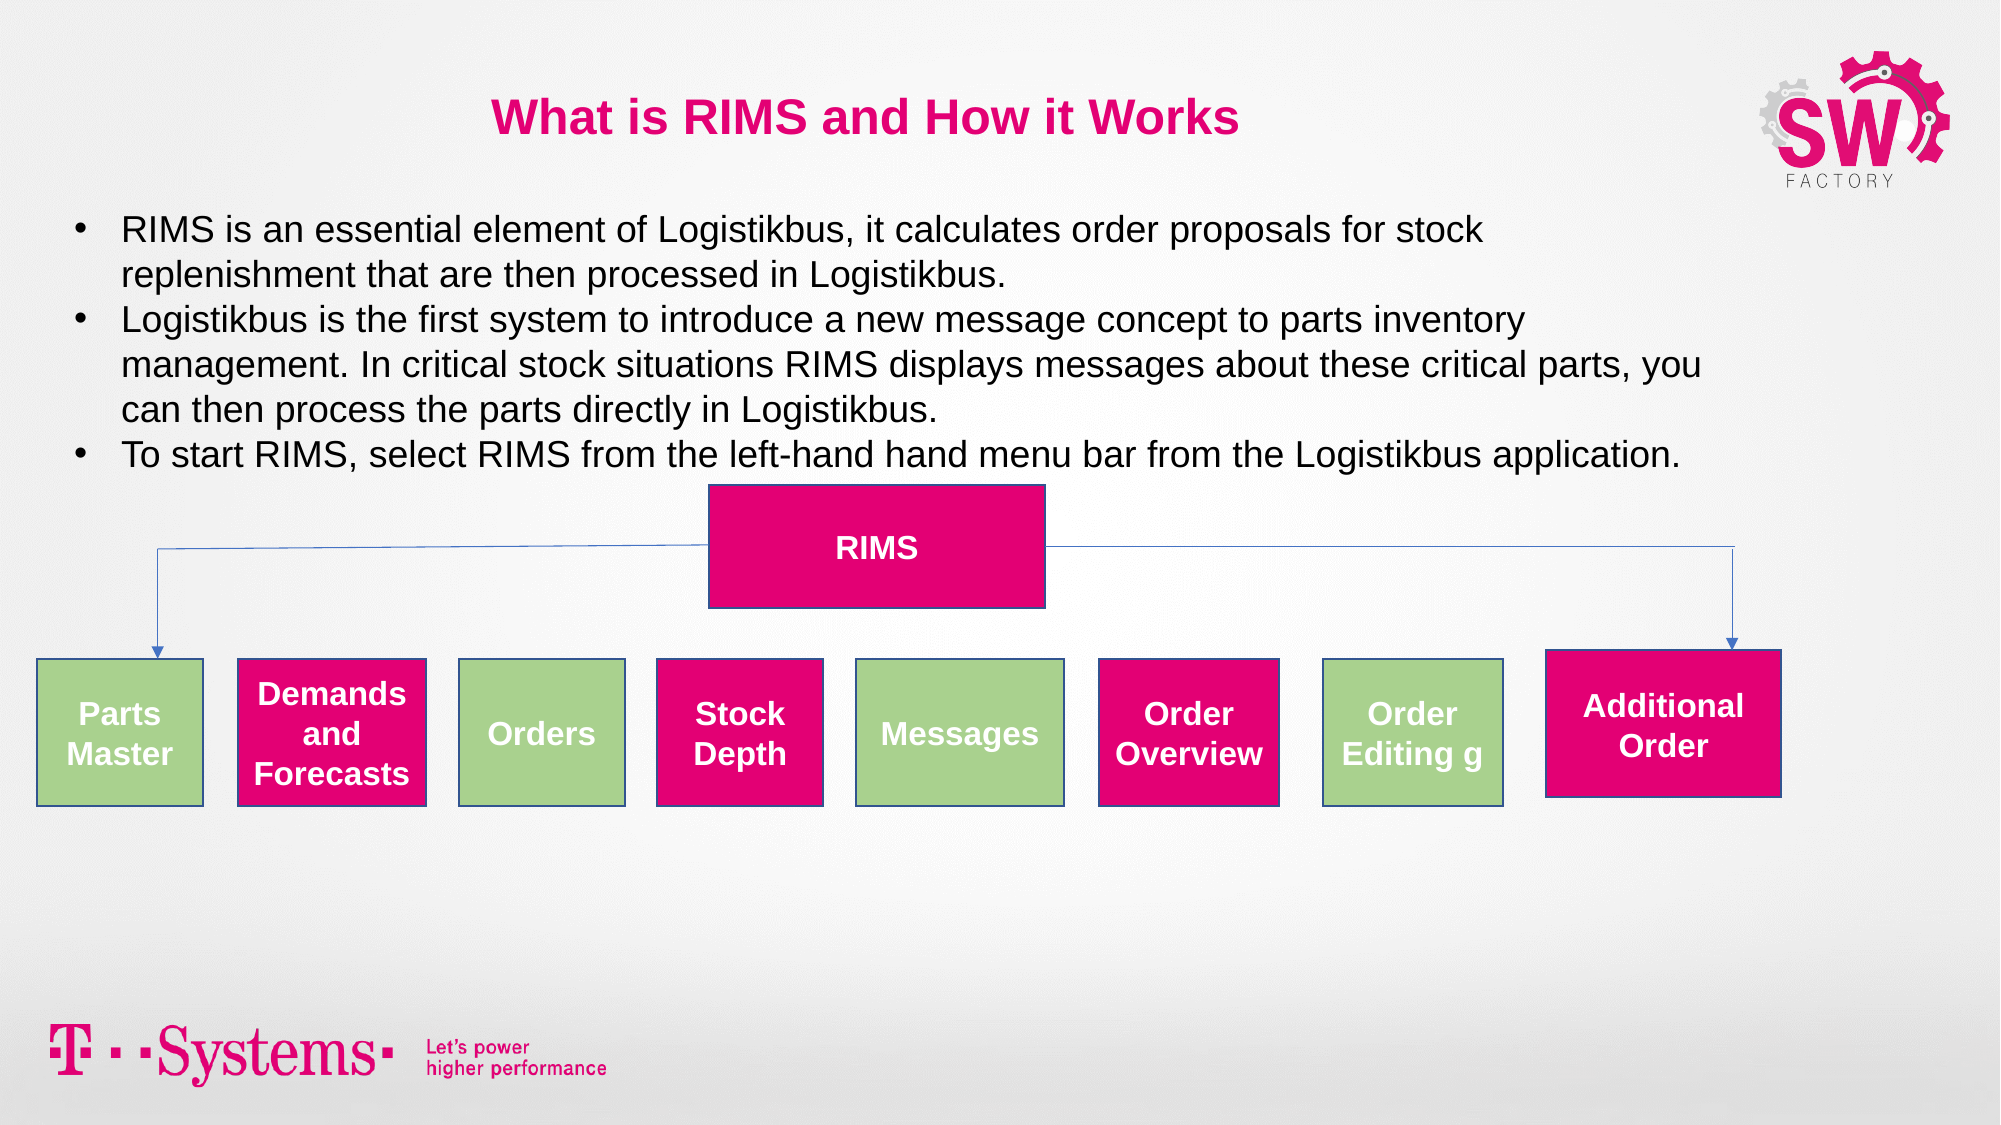

What is RIMS and How it Works
RIMS is an essential element of Logistikbus, it calculates order proposals for stock replenishment that are then processed in Logistikbus.
Logistikbus is the first system to introduce a new message concept to parts inventory management. In critical stock situations RIMS displays messages about these critical parts, you can then process the parts directly in Logistikbus.
To start RIMS, select RIMS from the left-hand hand menu bar from the Logistikbus application.

RIMS
Additional Order
Parts Master
Demands and Forecasts
Orders
Stock Depth
Messages
Order Overview
Order Editing g